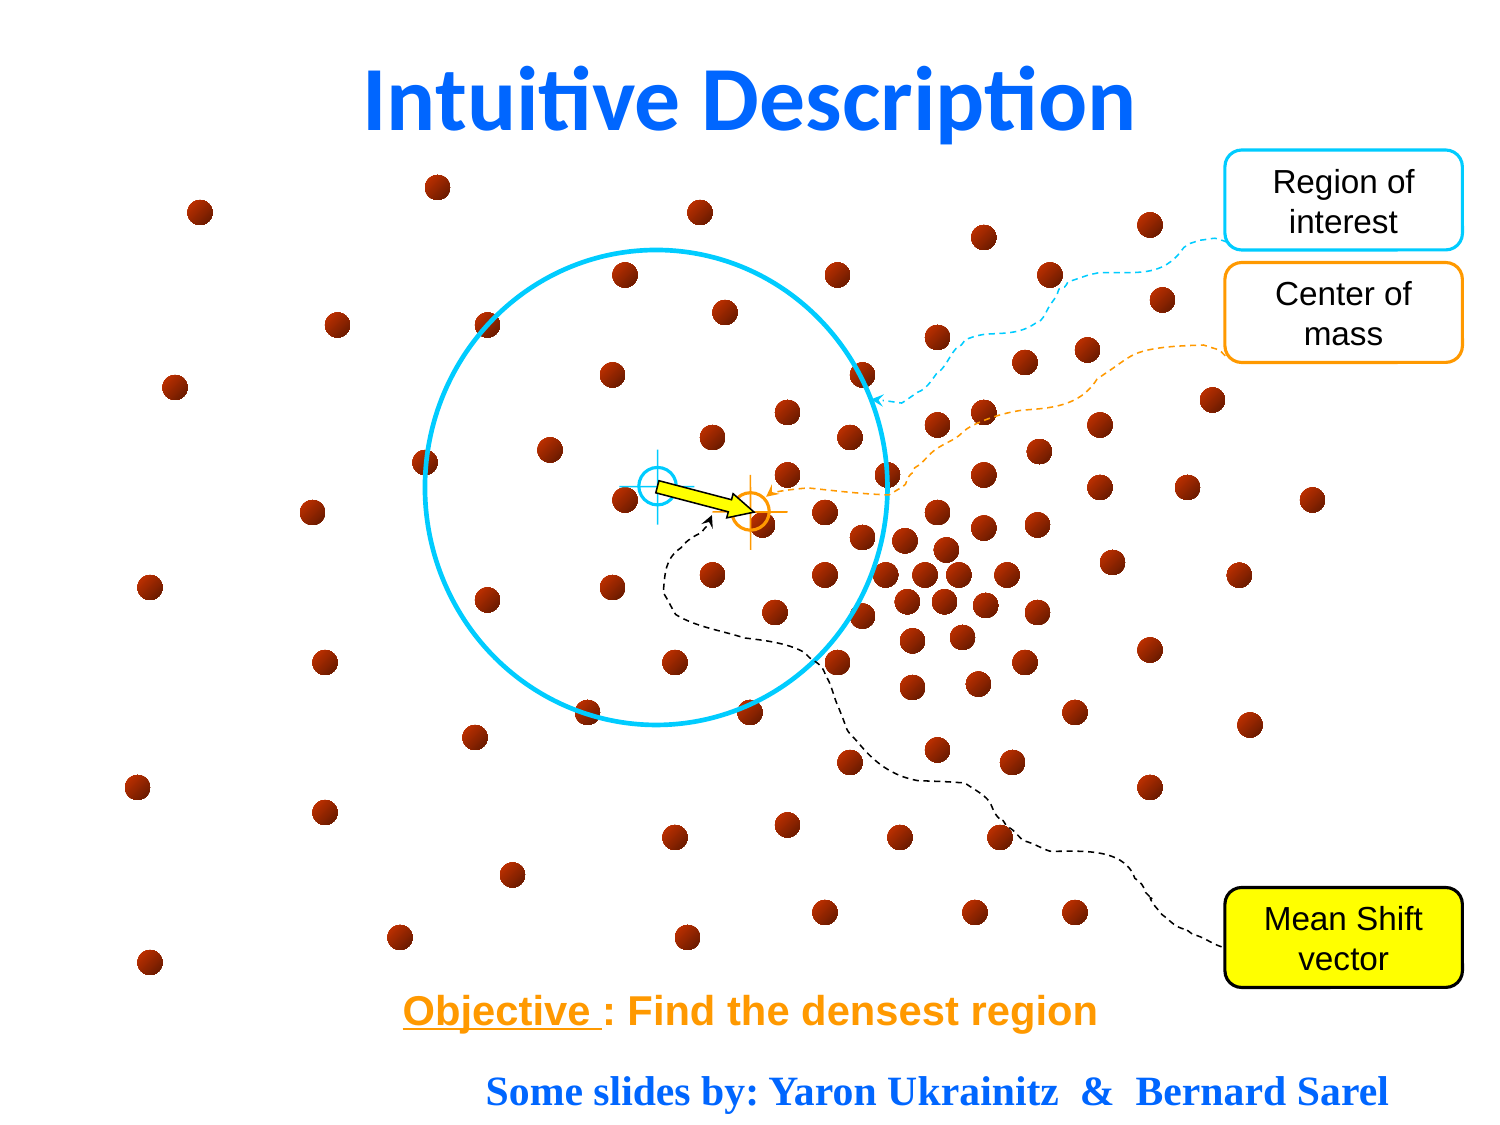

# Intuitive Description
Region of
interest

Center of
mass

Mean Shift
vector

Objective : Find the densest region
Some slides by: Yaron Ukrainitz  &  Bernard Sarel